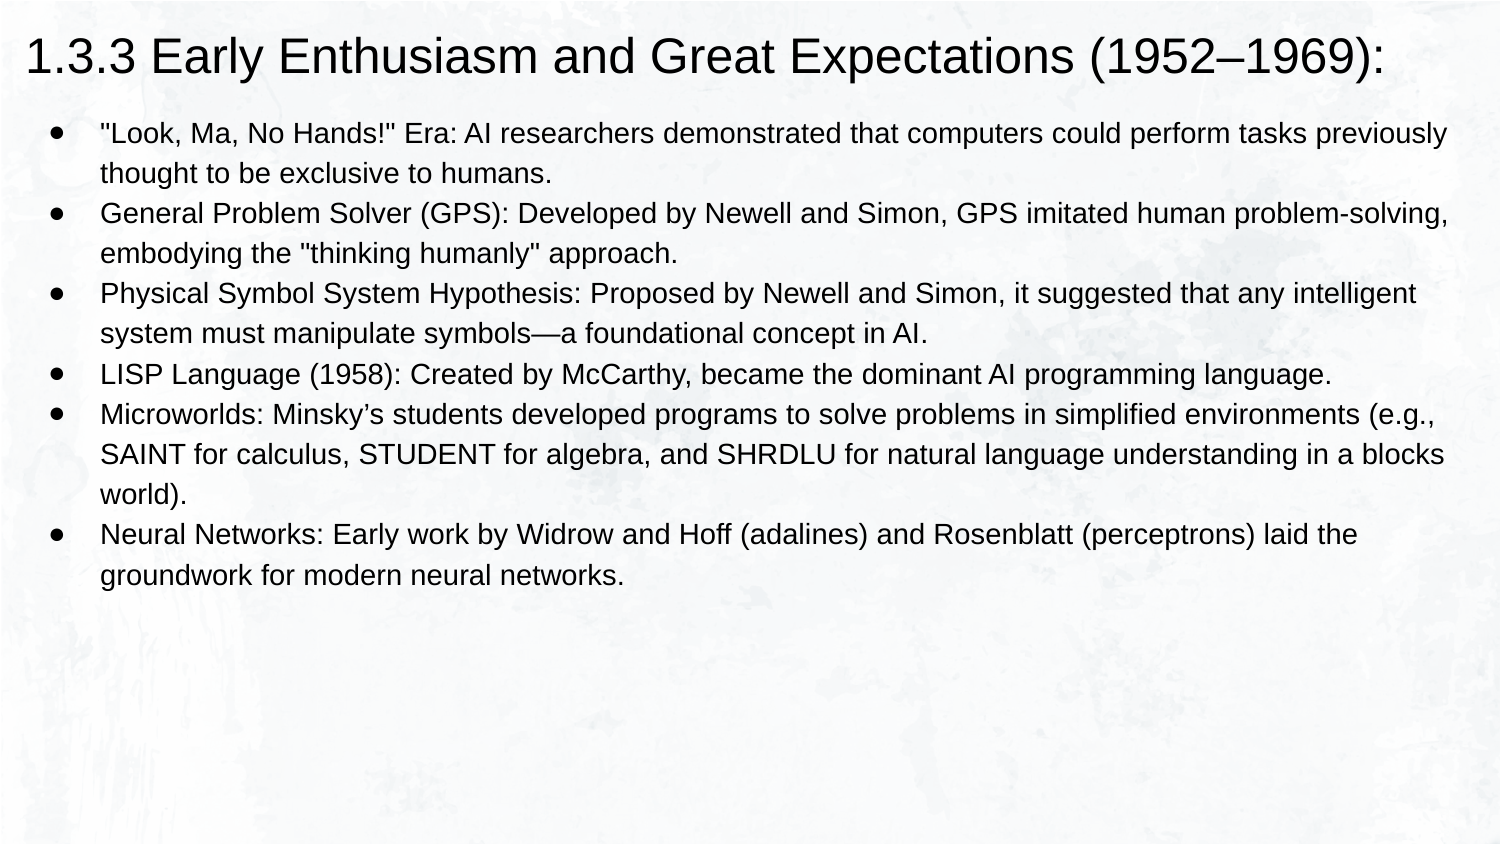

1.3.3 Early Enthusiasm and Great Expectations (1952–1969):
"Look, Ma, No Hands!" Era: AI researchers demonstrated that computers could perform tasks previously thought to be exclusive to humans.
General Problem Solver (GPS): Developed by Newell and Simon, GPS imitated human problem-solving, embodying the "thinking humanly" approach.
Physical Symbol System Hypothesis: Proposed by Newell and Simon, it suggested that any intelligent system must manipulate symbols—a foundational concept in AI.
LISP Language (1958): Created by McCarthy, became the dominant AI programming language.
Microworlds: Minsky’s students developed programs to solve problems in simplified environments (e.g., SAINT for calculus, STUDENT for algebra, and SHRDLU for natural language understanding in a blocks world).
Neural Networks: Early work by Widrow and Hoff (adalines) and Rosenblatt (perceptrons) laid the groundwork for modern neural networks.